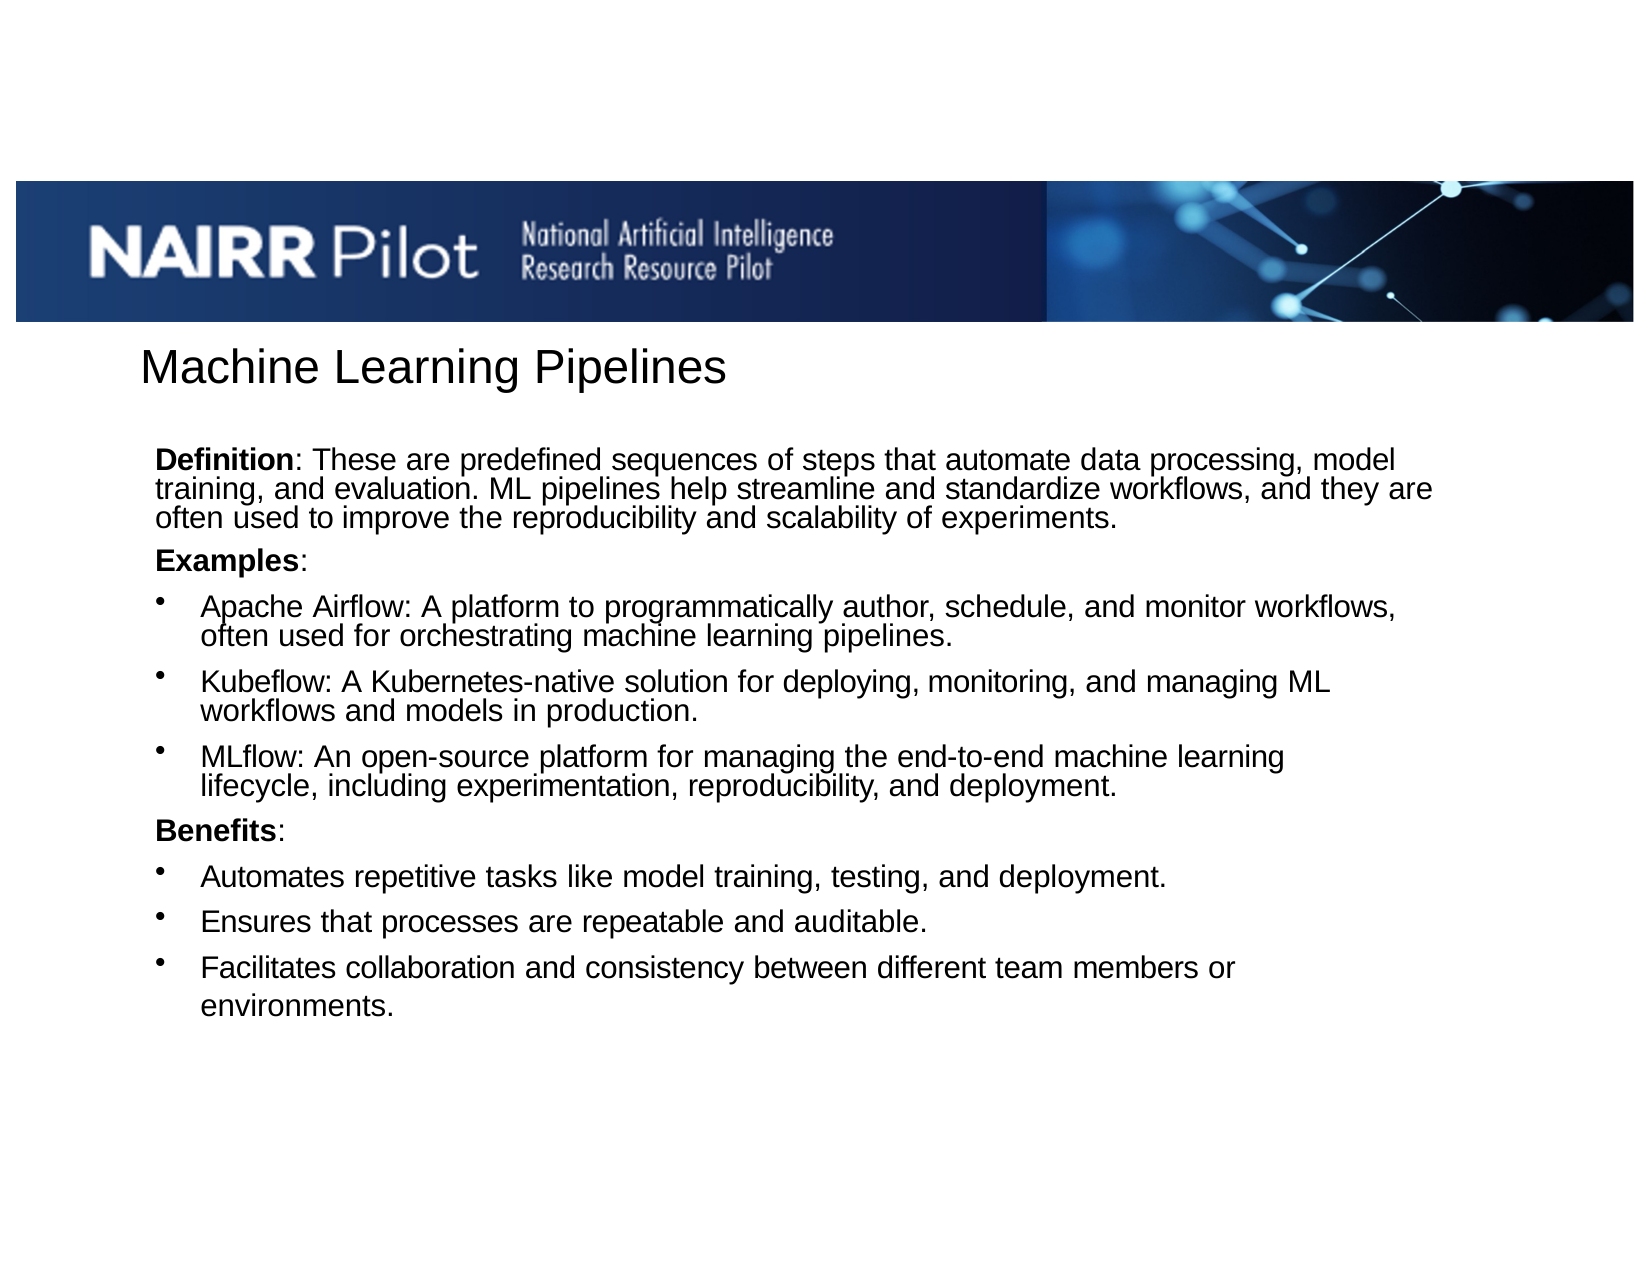

# Machine Learning Pipelines
Definition: These are predefined sequences of steps that automate data processing, model training, and evaluation. ML pipelines help streamline and standardize workflows, and they are often used to improve the reproducibility and scalability of experiments.
Examples:
Apache Airflow: A platform to programmatically author, schedule, and monitor workflows, often used for orchestrating machine learning pipelines.
Kubeflow: A Kubernetes-native solution for deploying, monitoring, and managing ML workflows and models in production.
MLflow: An open-source platform for managing the end-to-end machine learning lifecycle, including experimentation, reproducibility, and deployment.
Benefits:
Automates repetitive tasks like model training, testing, and deployment.
Ensures that processes are repeatable and auditable.
Facilitates collaboration and consistency between different team members or environments.